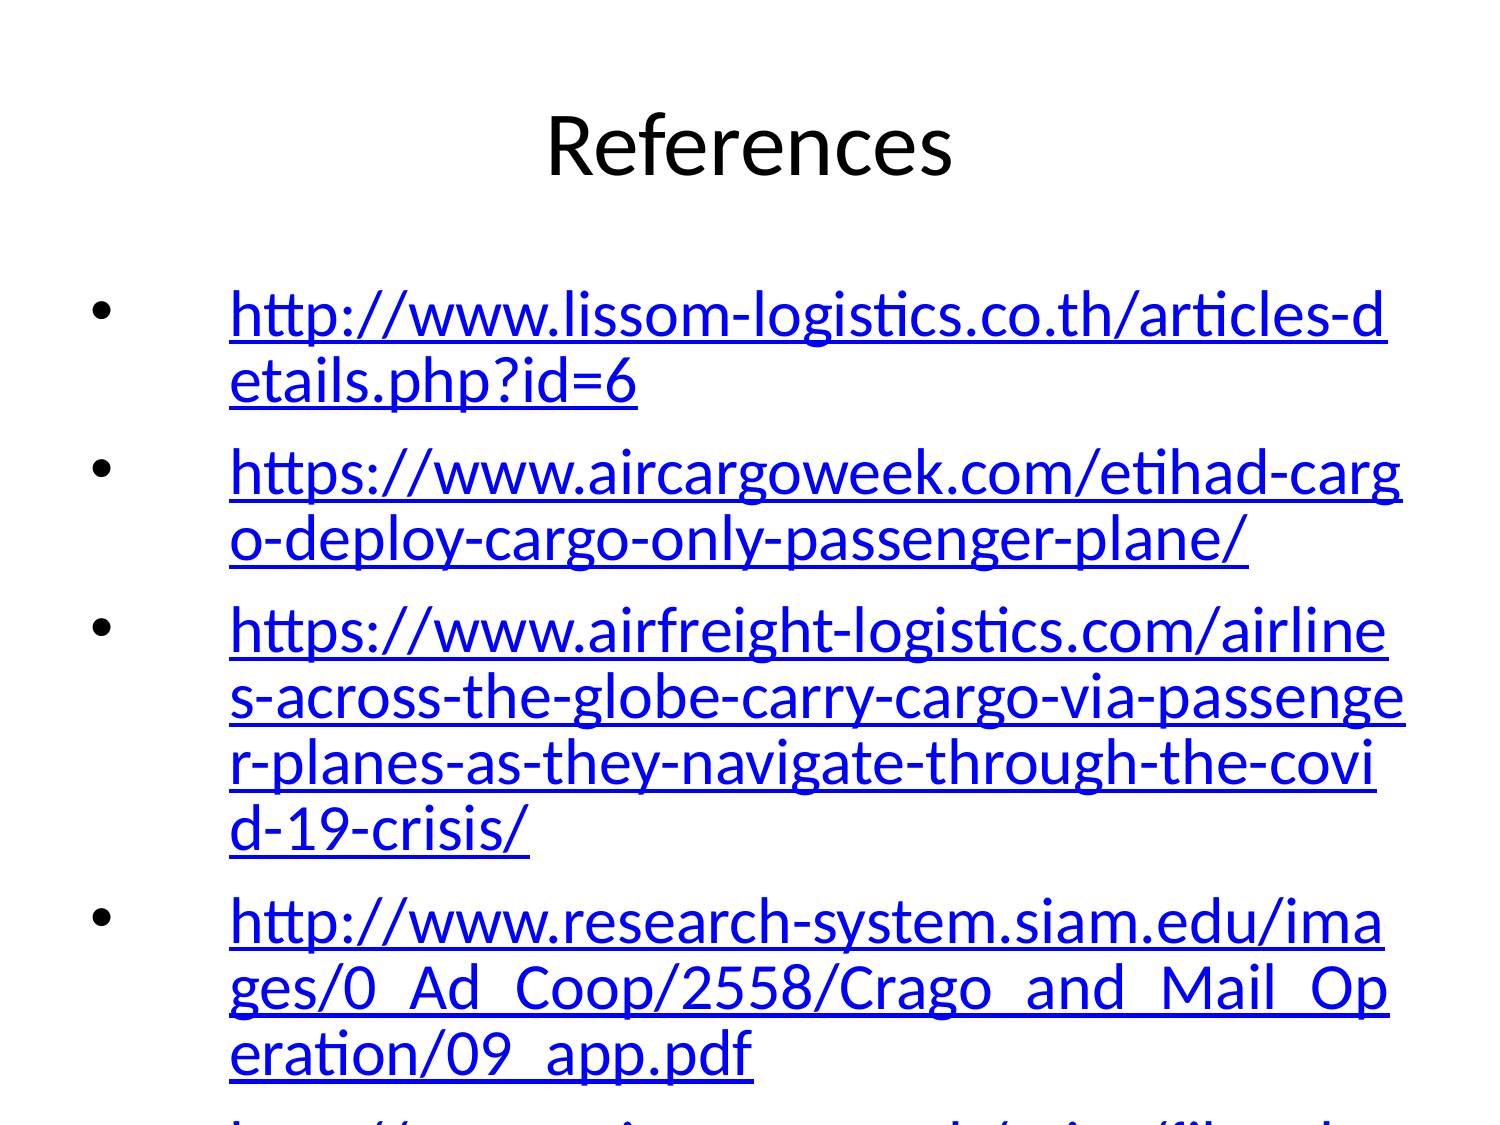

# References
http://www.lissom-logistics.co.th/articles-details.php?id=6
https://www.aircargoweek.com/etihad-cargo-deploy-cargo-only-passenger-plane/
https://www.airfreight-logistics.com/airlines-across-the-globe-carry-cargo-via-passenger-planes-as-they-navigate-through-the-covid-19-crisis/
http://www.research-system.siam.edu/images/0_Ad_Coop/2558/Crago_and_Mail_Operation/09_app.pdf
http://www.price.moc.go.th/price/fileuploader/file_cpi/Chapter_03.pdf
https://yalelogistics.co.th/%E0%B8%8A%E0%B8%B4%E0%B8%9B%E0%B8%9B%E0%B8%B4%E0%B9%89%E0%B8%87-%E0%B9%84%E0%B8%82%E0%B8%A3%E0%B8%AB%E0%B8%B1%E0%B8%AA-%E0%B8%AB%E0%B8%A1%E0%B8%B2%E0%B8%A2%E0%B9%80%E0%B8%A5%E0%B8%82%E0%B8%95%E0%B8%B9/
https://chinatopcargo.com/%E0%B8%8A%E0%B8%B4%E0%B8%9B%E0%B8%9B%E0%B8%B4%E0%B9%89%E0%B8%87-10-%E0%B9%80%E0%B8%A3%E0%B8%B7%E0%B9%88%E0%B8%AD%E0%B8%87%E0%B8%99%E0%B9%88%E0%B8%B2%E0%B8%A3%E0%B8%B9%E0%B9%89%E0%B9%80%E0%B8%81/#:~:text=%E0%B8%A3%E0%B8%AB%E0%B8%B1%E0%B8%AA%E0%B8%82%E0%B9%89%E0%B8%B2%E0%B8%87%E0%B8%95%E0%B8%B9%E0%B9%89%E0%B8%84%E0%B8%AD%E0%B8%99%E0%B9%80%E0%B8%97%E0%B8%99%E0%B9%80%E0%B8%99%E0%B8%AD%E0%B8%A3%E0%B9%8C%E0%B8%99%E0%B8%B1%E0%B9%89%E0%B8%99,%E0%B8%95%E0%B8%B9%E0%B9%89%E0%B8%84%E0%B8%AD%E0%B8%99%E0%B9%80%E0%B8%97%E0%B8%99%E0%B9%80%E0%B8%99%E0%B8%AD%E0%B8%A3%E0%B9%8C%20%E0%B8%84%E0%B8%B7%E0%B8%AD%20General%20Purpose
https://www.tnsc.com/wp-content/uploads/2019/07/8.%E0%B8%81%E0%B8%B2%E0%B8%A3%E0%B9%80%E0%B8%84%E0%B8%A5%E0%B8%B7%E0%B9%88%E0%B8%AD%E0%B8%99%E0%B9%84%E0%B8%AB%E0%B8%A7%E0%B8%82%E0%B8%AD%E0%B8%87%E0%B8%AD%E0%B8%B1%E0%B8%95%E0%B8%A3%E0%B8%B2%E0%B8%84%E0%B9%88%E0%B8%B2%E0%B8%A3%E0%B8%B0%E0%B8%A7%E0%B8%B2%E0%B8%87%E0%B9%80%E0%B8%A3%E0%B8%B7%E0%B8%AD%E0%B8%9B%E0%B8%A3%E0%B8%B0%E0%B8%88%E0%B8%B3%E0%B8%AA%E0%B8%B1%E0%B8%9B%E0%B8%94%E0%B8%B2%E0%B8%AB%E0%B9%8C-8-2562-1.pdf